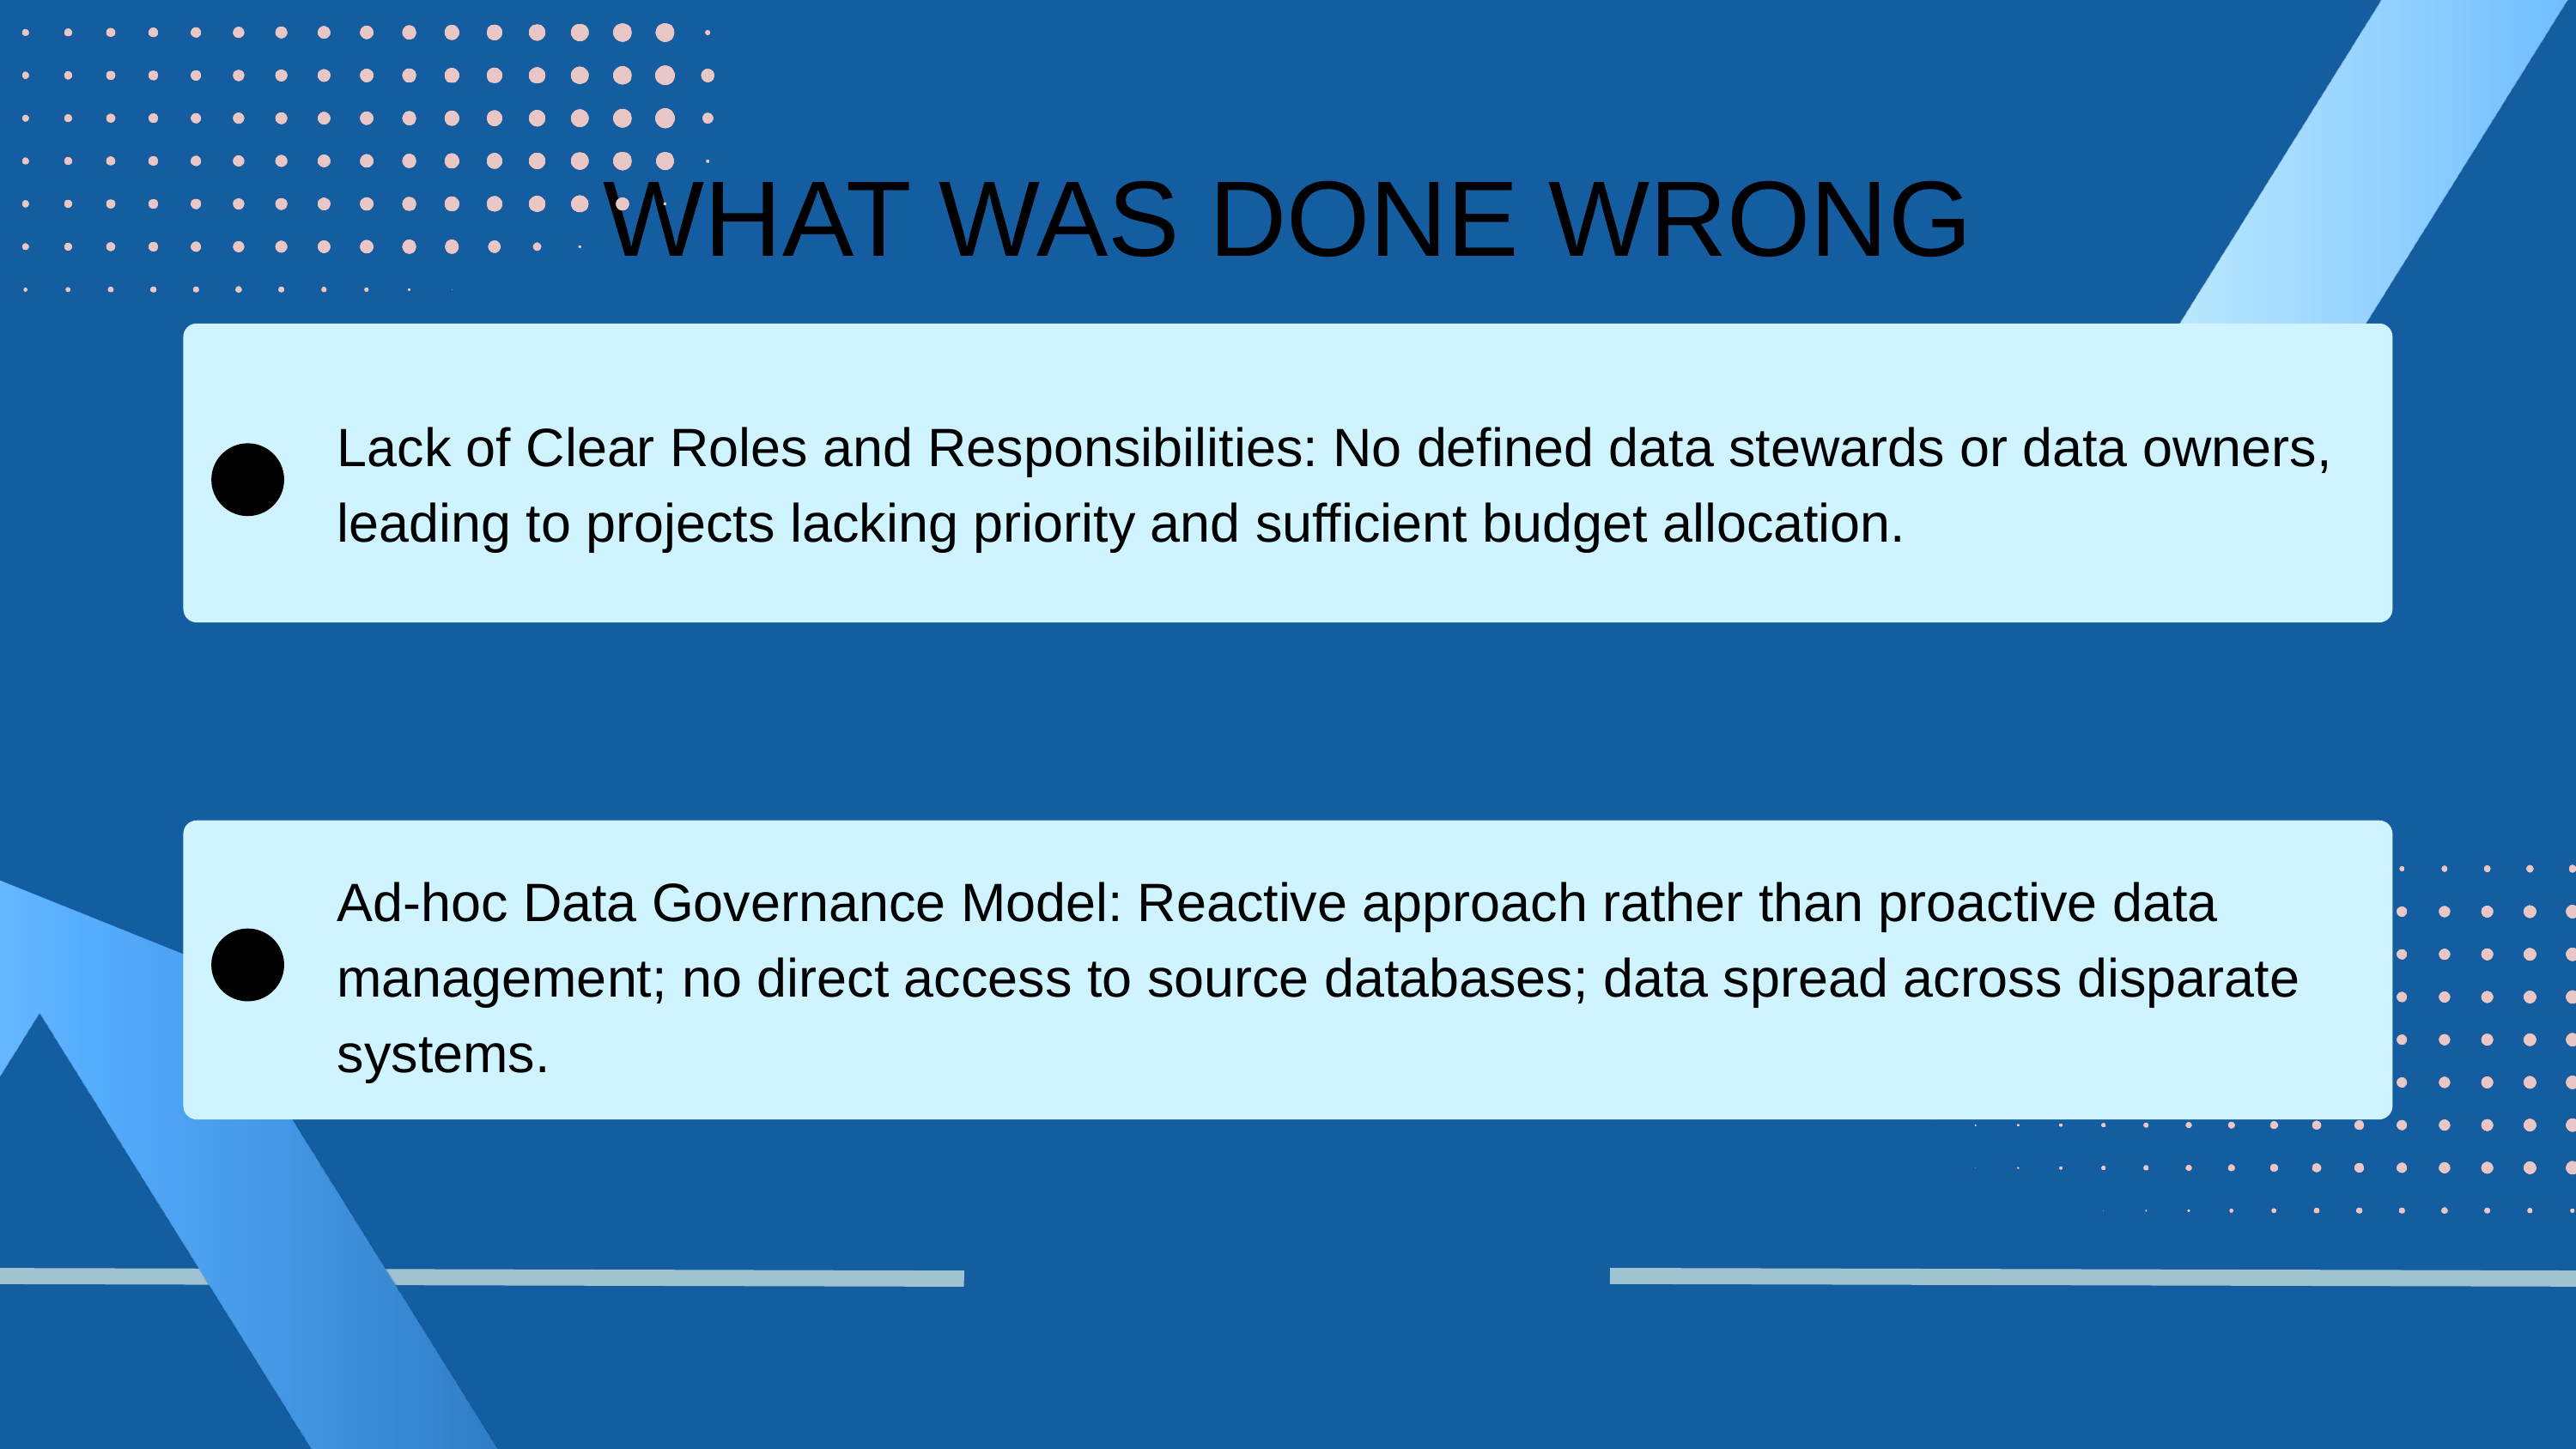

WHAT WAS DONE WRONG

Lack of Clear Roles and Responsibilities: No defined data stewards or data owners, leading to projects lacking priority and sufficient budget allocation.

Ad-hoc Data Governance Model: Reactive approach rather than proactive data management; no direct access to source databases; data spread across disparate systems.